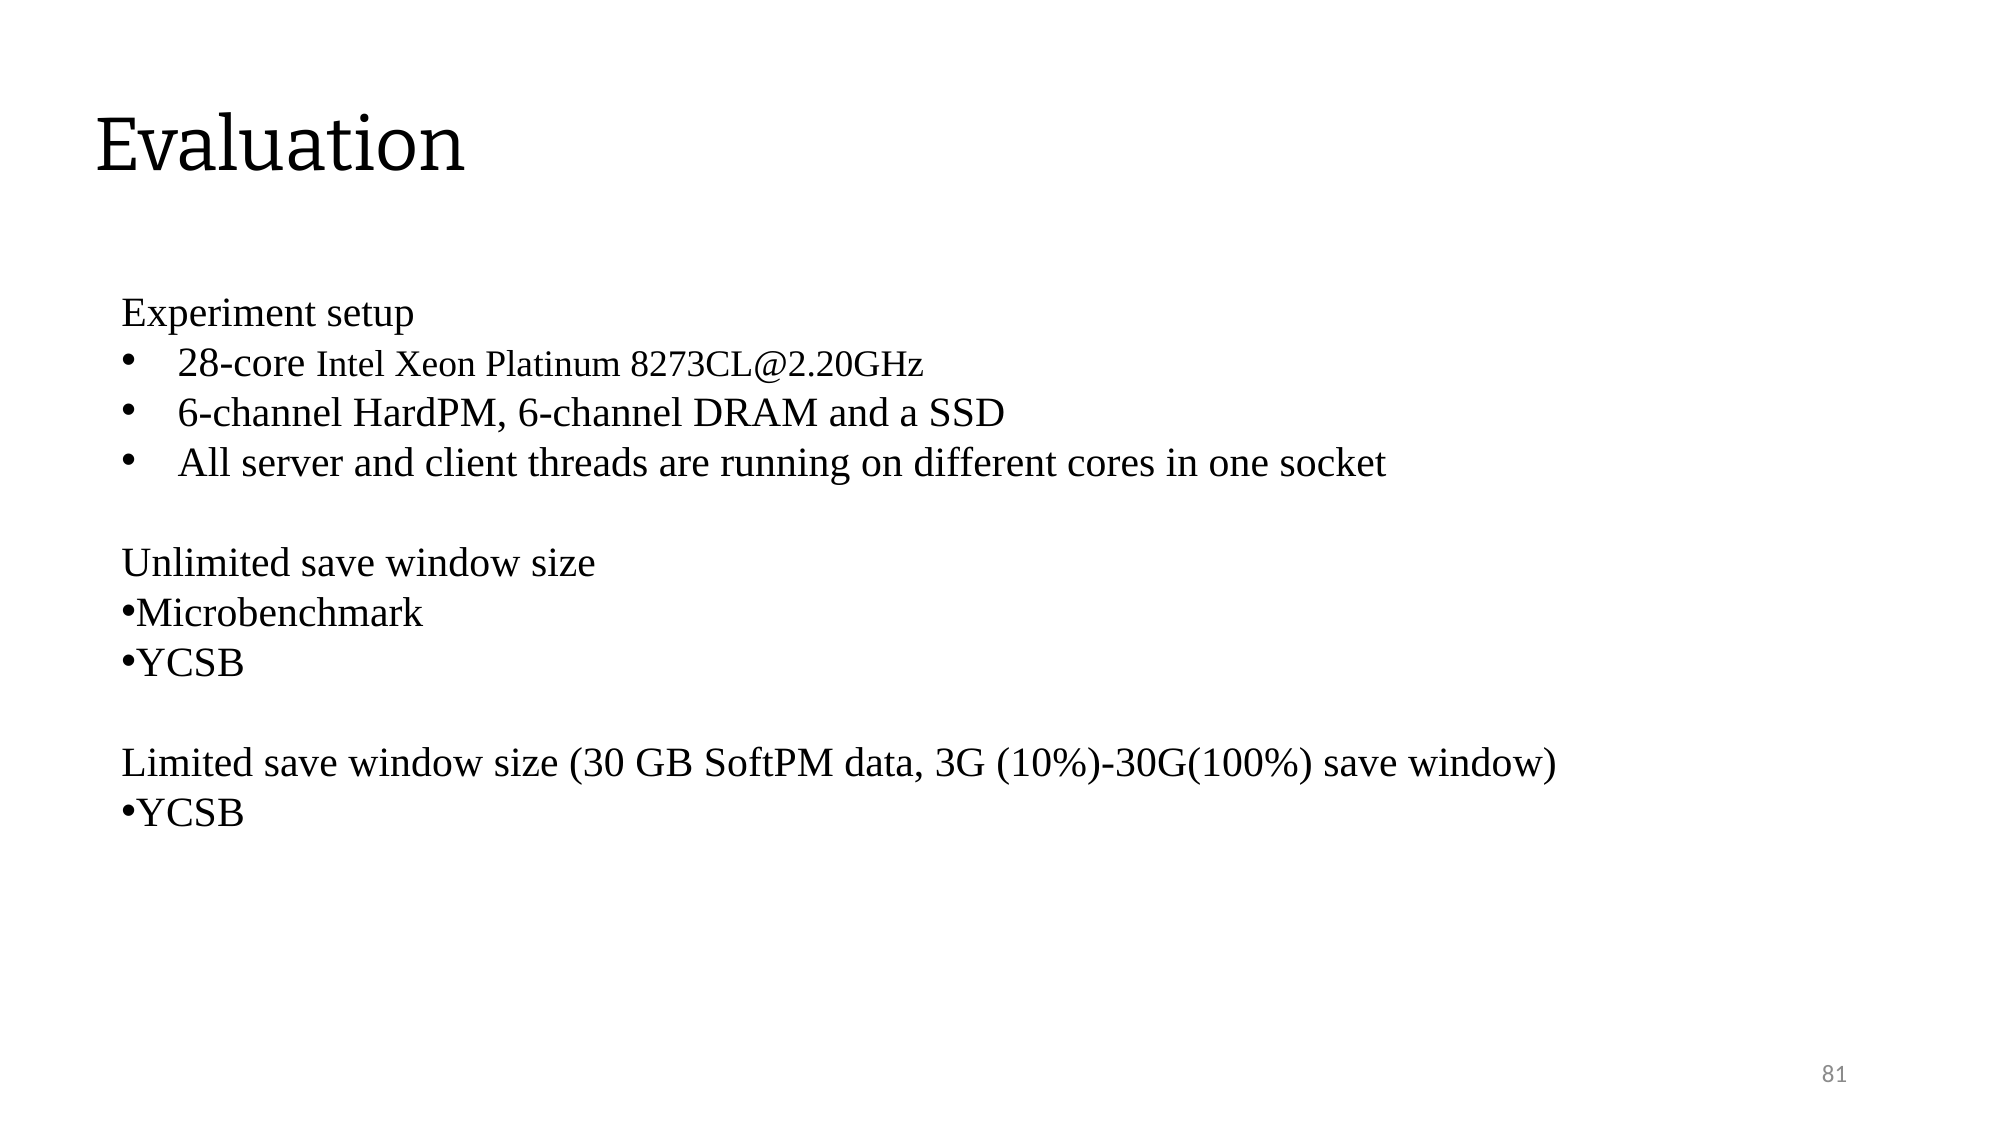

Evaluation
Experiment setup
28-core Intel Xeon Platinum 8273CL@2.20GHz
6-channel HardPM, 6-channel DRAM and a SSD
All server and client threads are running on different cores in one socket

Unlimited save window size
Microbenchmark
YCSB
Limited save window size (30 GB SoftPM data, 3G (10%)-30G(100%) save window)
YCSB
81